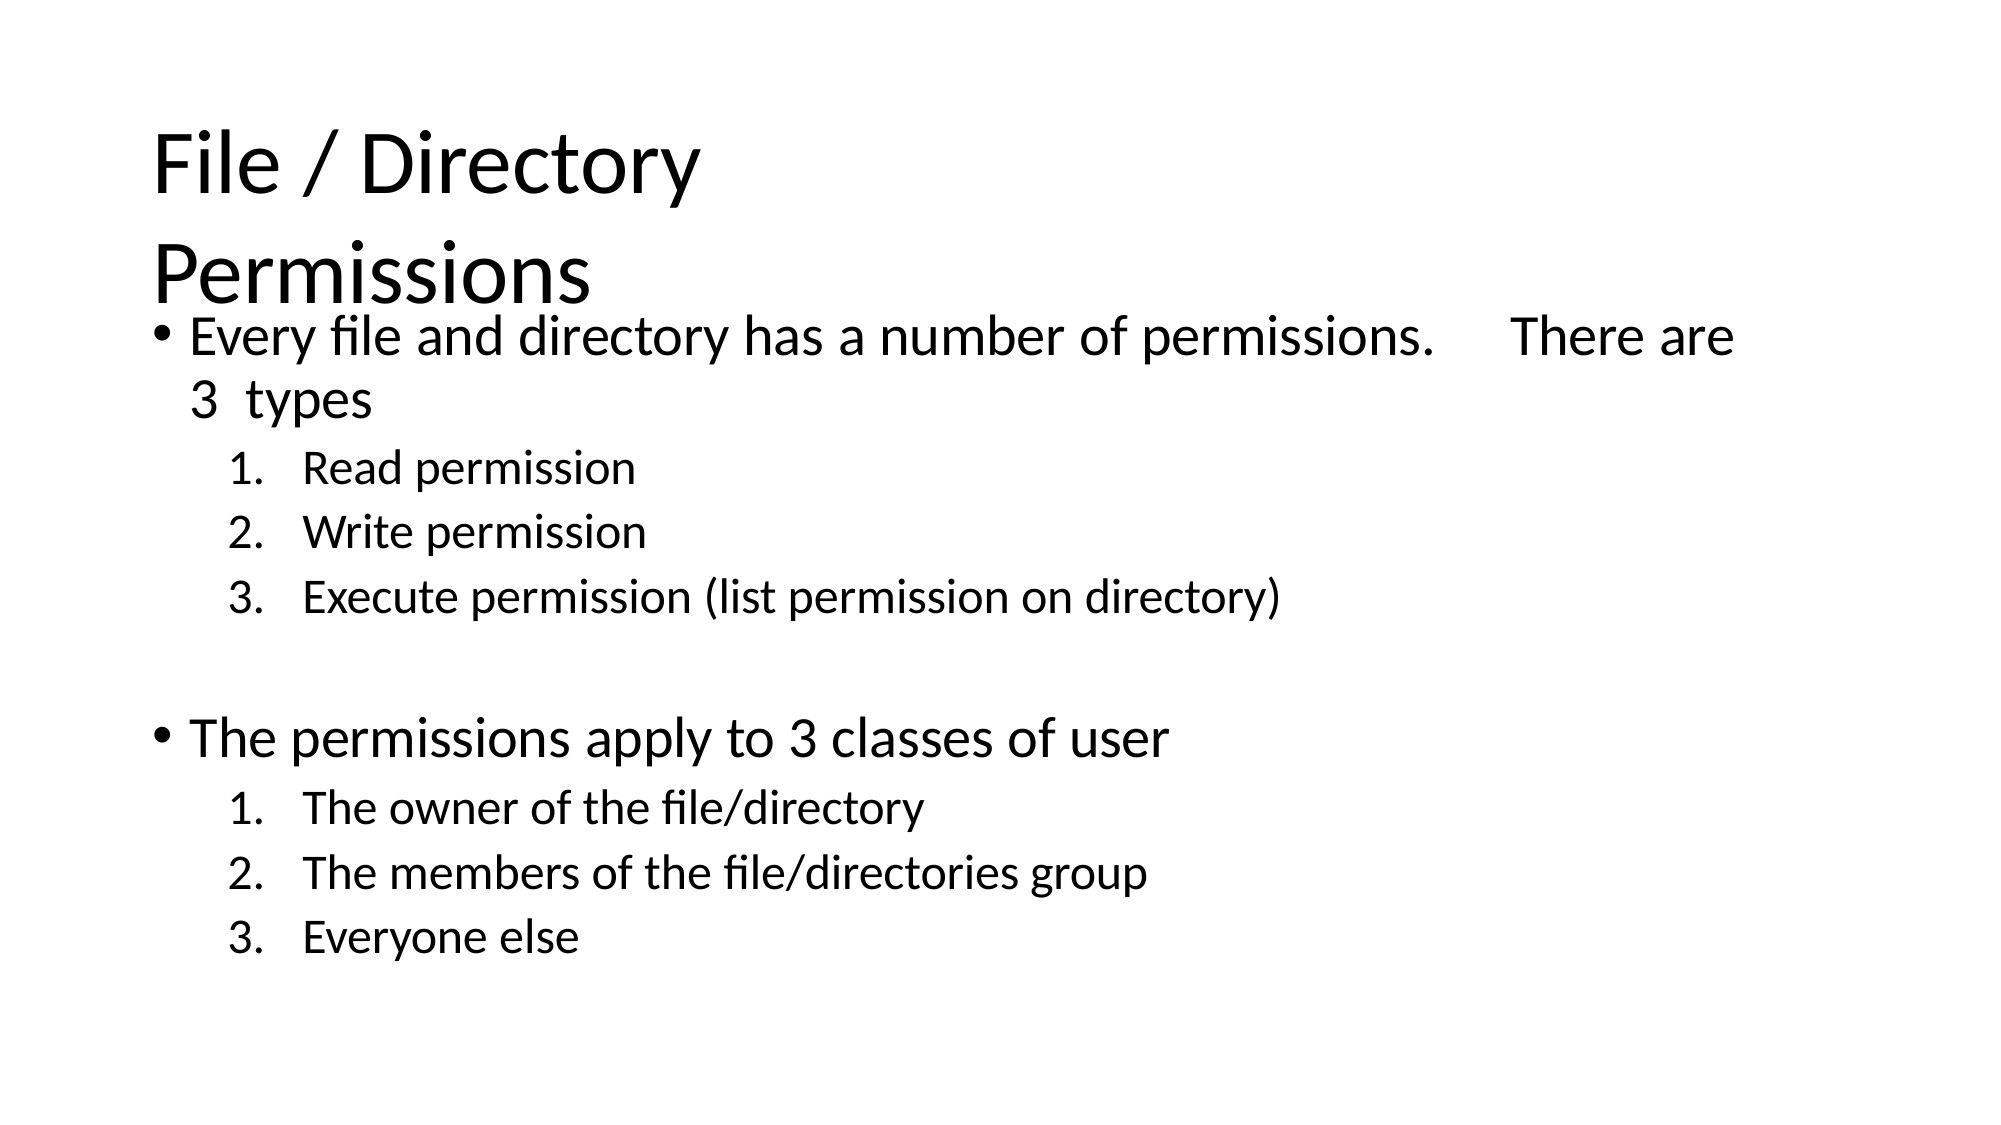

# File / Directory Permissions
Every file and directory has a number of permissions.	There are 3  types
Read permission
Write permission
Execute permission (list permission on directory)

The permissions apply to 3 classes of user
The owner of the file/directory
The members of the file/directories group
Everyone else